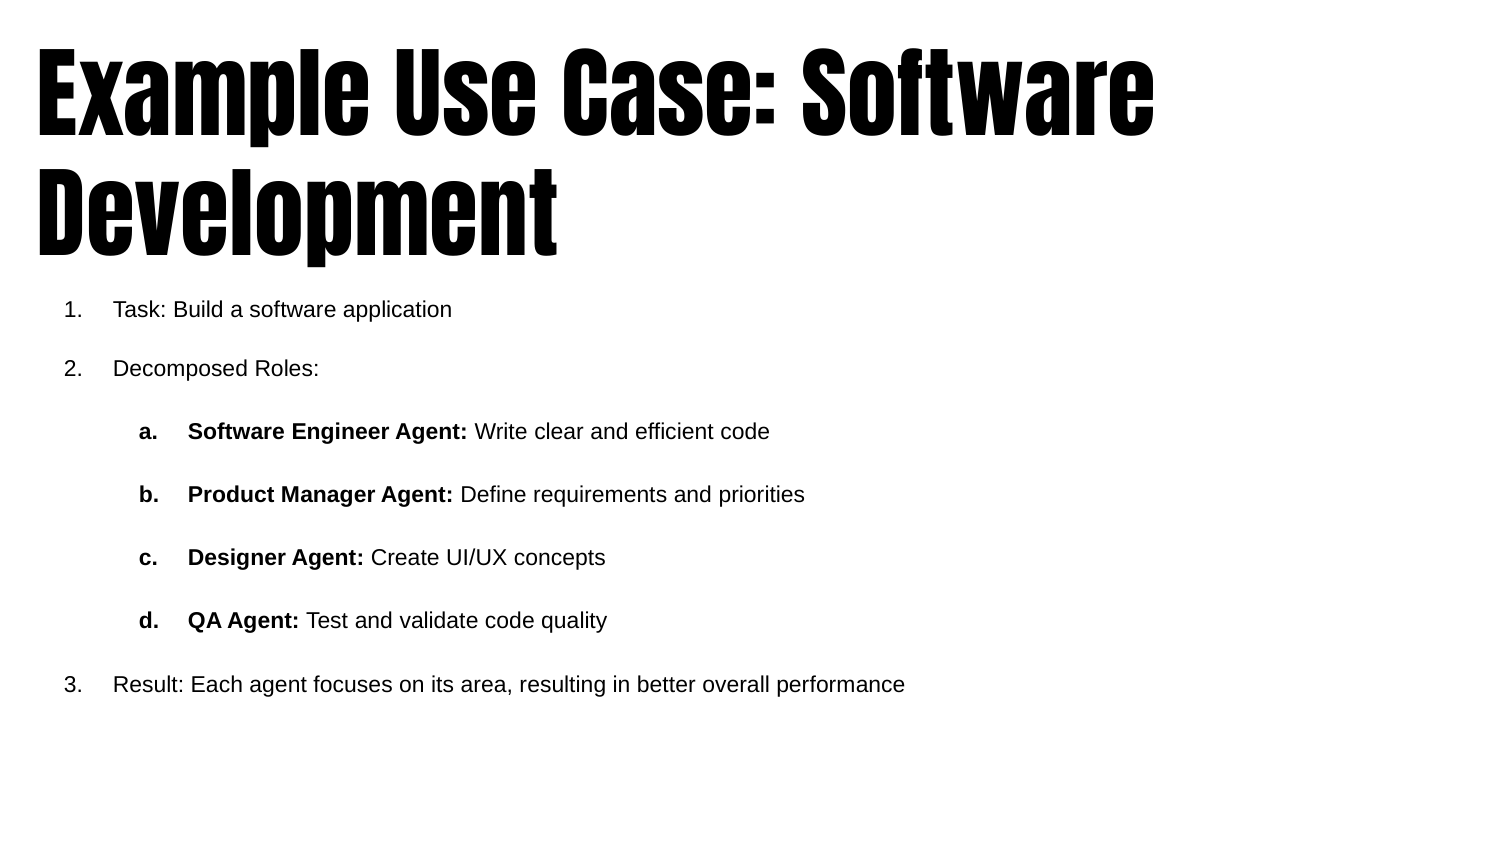

Example Use Case: Software Development

#
Task: Build a software application
Decomposed Roles:
Software Engineer Agent: Write clear and efficient code
Product Manager Agent: Define requirements and priorities
Designer Agent: Create UI/UX concepts
QA Agent: Test and validate code quality
Result: Each agent focuses on its area, resulting in better overall performance